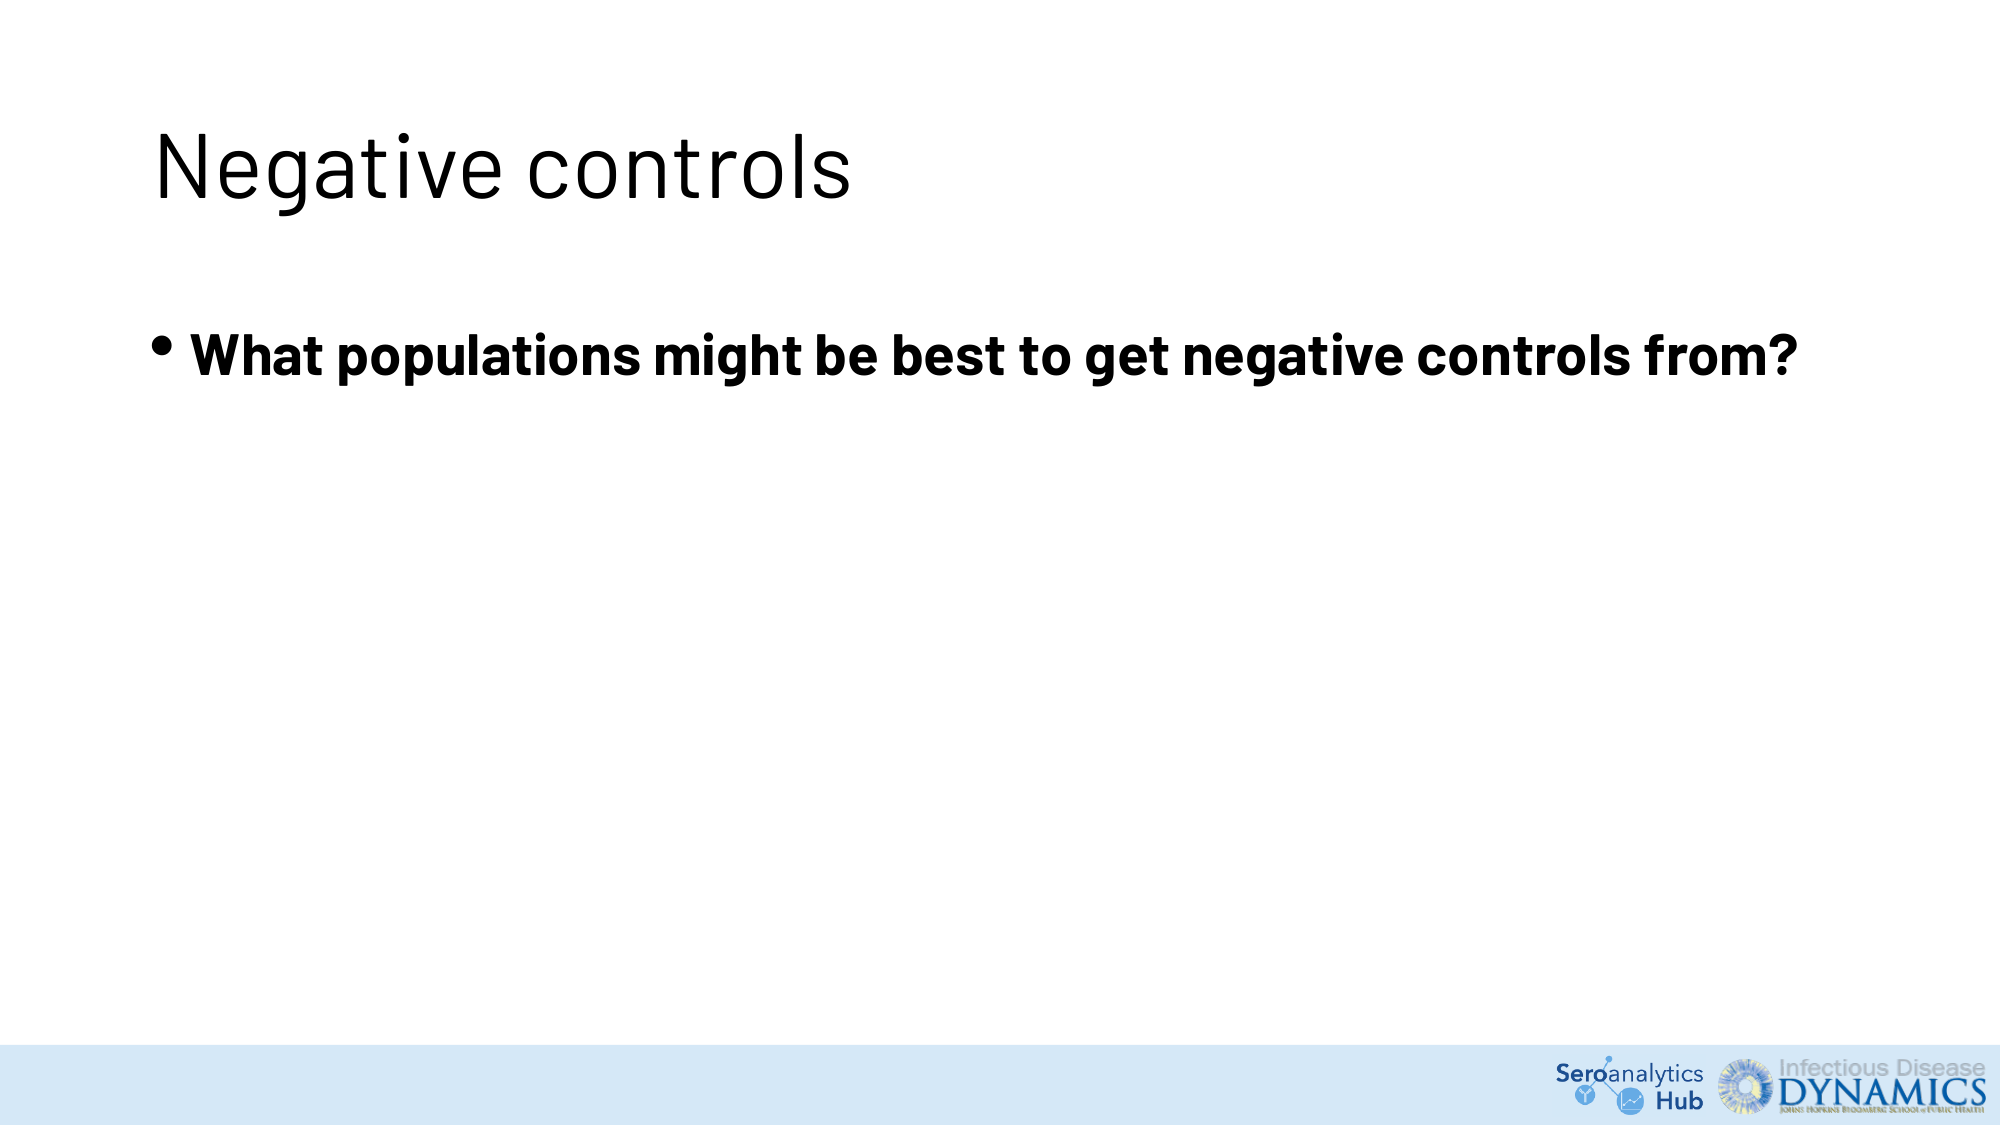

# Negative controls
What populations might be best to get negative controls from?